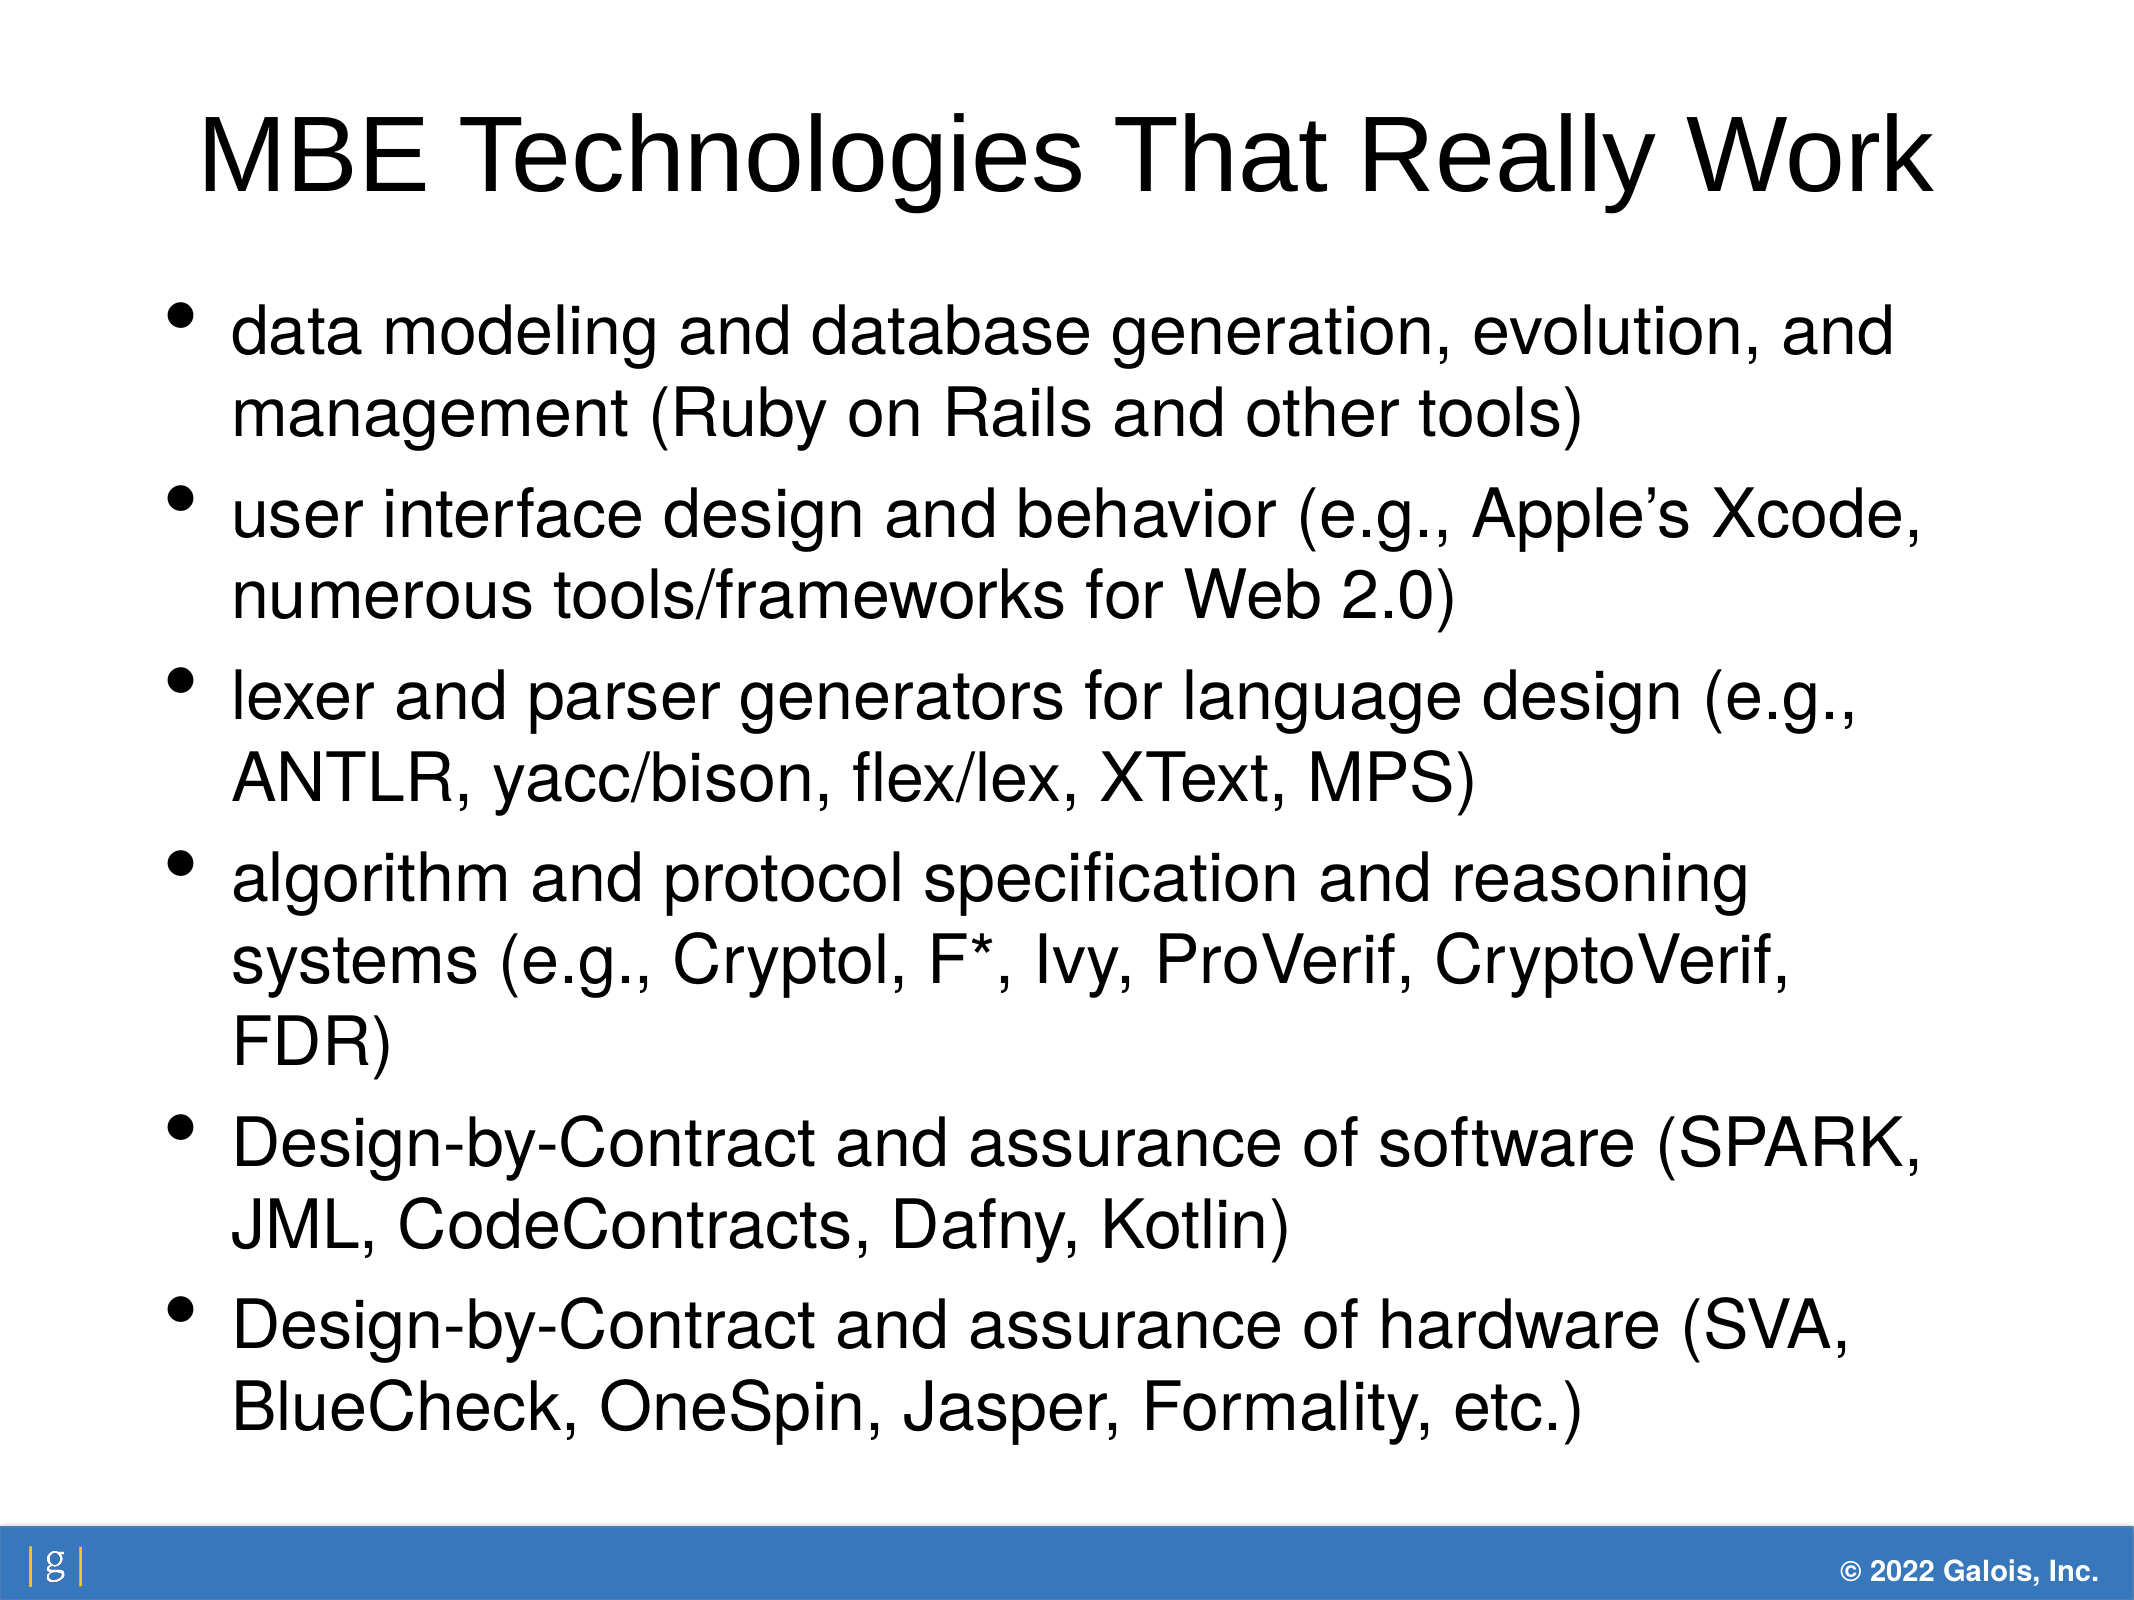

MBE Technologies That Really Work
data modeling and database generation, evolution, and management (Ruby on Rails and other tools)
user interface design and behavior (e.g., Apple’s Xcode, numerous tools/frameworks for Web 2.0)
lexer and parser generators for language design (e.g., ANTLR, yacc/bison, flex/lex, XText, MPS)
algorithm and protocol specification and reasoning systems (e.g., Cryptol, F*, Ivy, ProVerif, CryptoVerif, FDR)
Design-by-Contract and assurance of software (SPARK, JML, CodeContracts, Dafny, Kotlin)
Design-by-Contract and assurance of hardware (SVA, BlueCheck, OneSpin, Jasper, Formality, etc.)
19